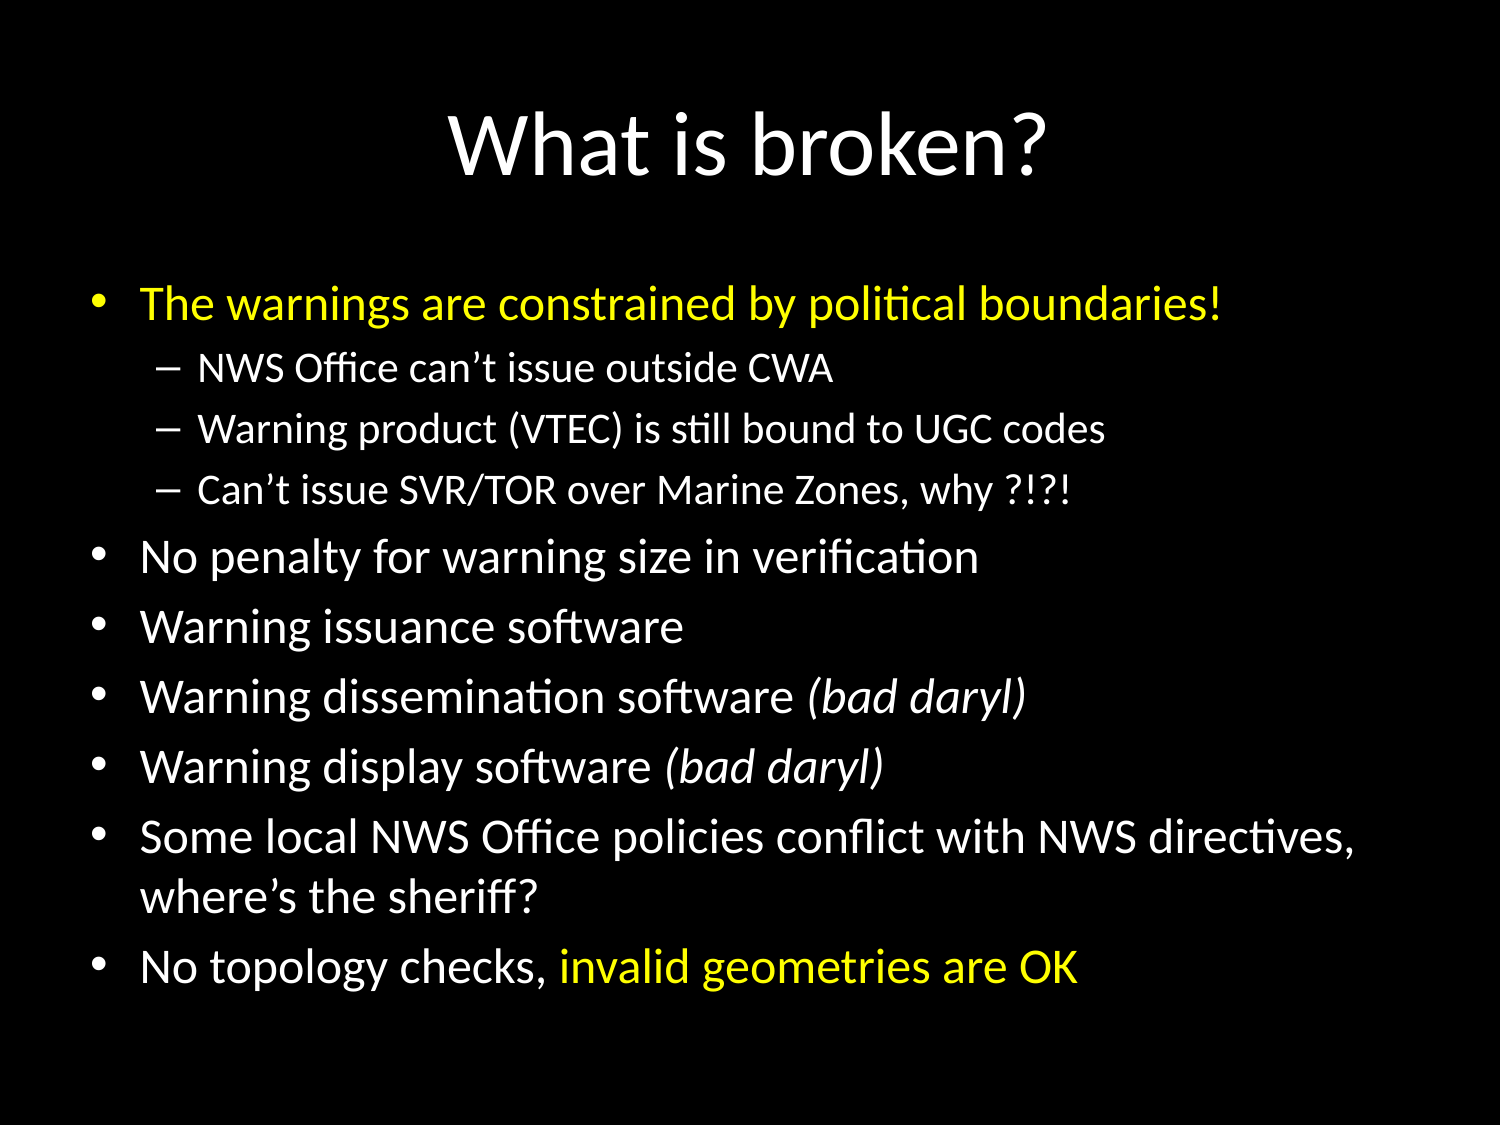

# What is broken?
The warnings are constrained by political boundaries!
NWS Office can’t issue outside CWA
Warning product (VTEC) is still bound to UGC codes
Can’t issue SVR/TOR over Marine Zones, why ?!?!
No penalty for warning size in verification
Warning issuance software
Warning dissemination software (bad daryl)
Warning display software (bad daryl)
Some local NWS Office policies conflict with NWS directives, where’s the sheriff?
No topology checks, invalid geometries are OK